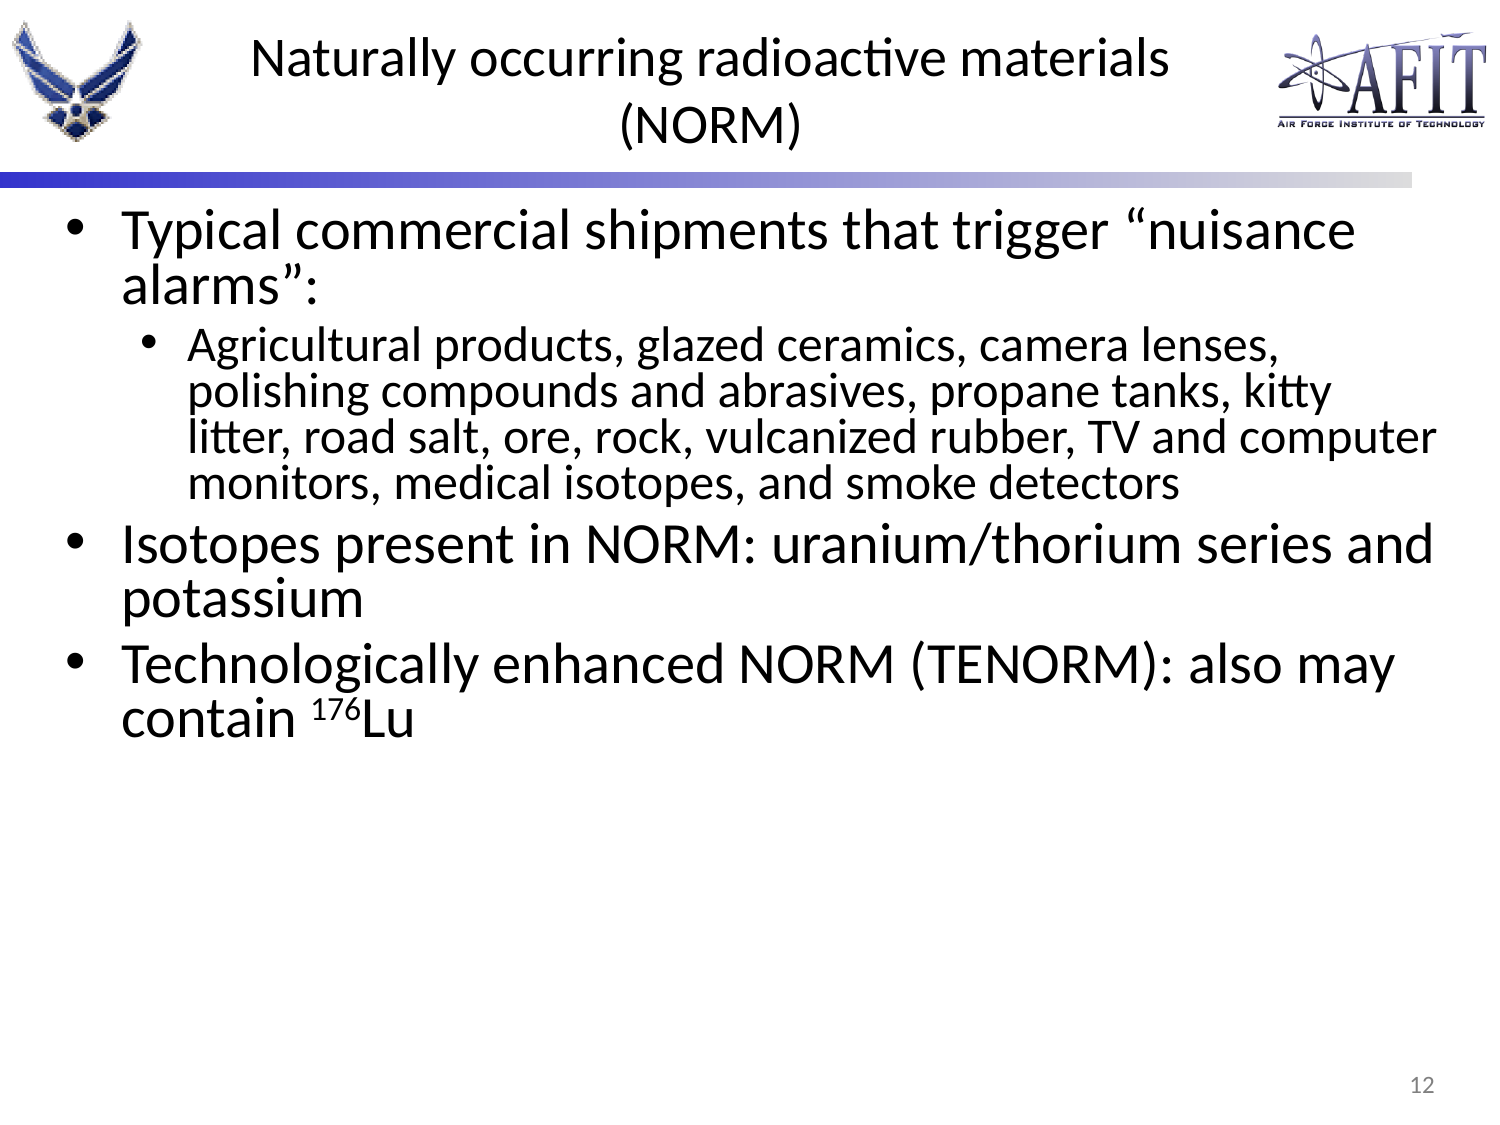

# Naturally occurring radioactive materials (NORM)
Typical commercial shipments that trigger “nuisance alarms”:
Agricultural products, glazed ceramics, camera lenses, polishing compounds and abrasives, propane tanks, kitty litter, road salt, ore, rock, vulcanized rubber, TV and computer monitors, medical isotopes, and smoke detectors
Isotopes present in NORM: uranium/thorium series and potassium
Technologically enhanced NORM (TENORM): also may contain 176Lu
12